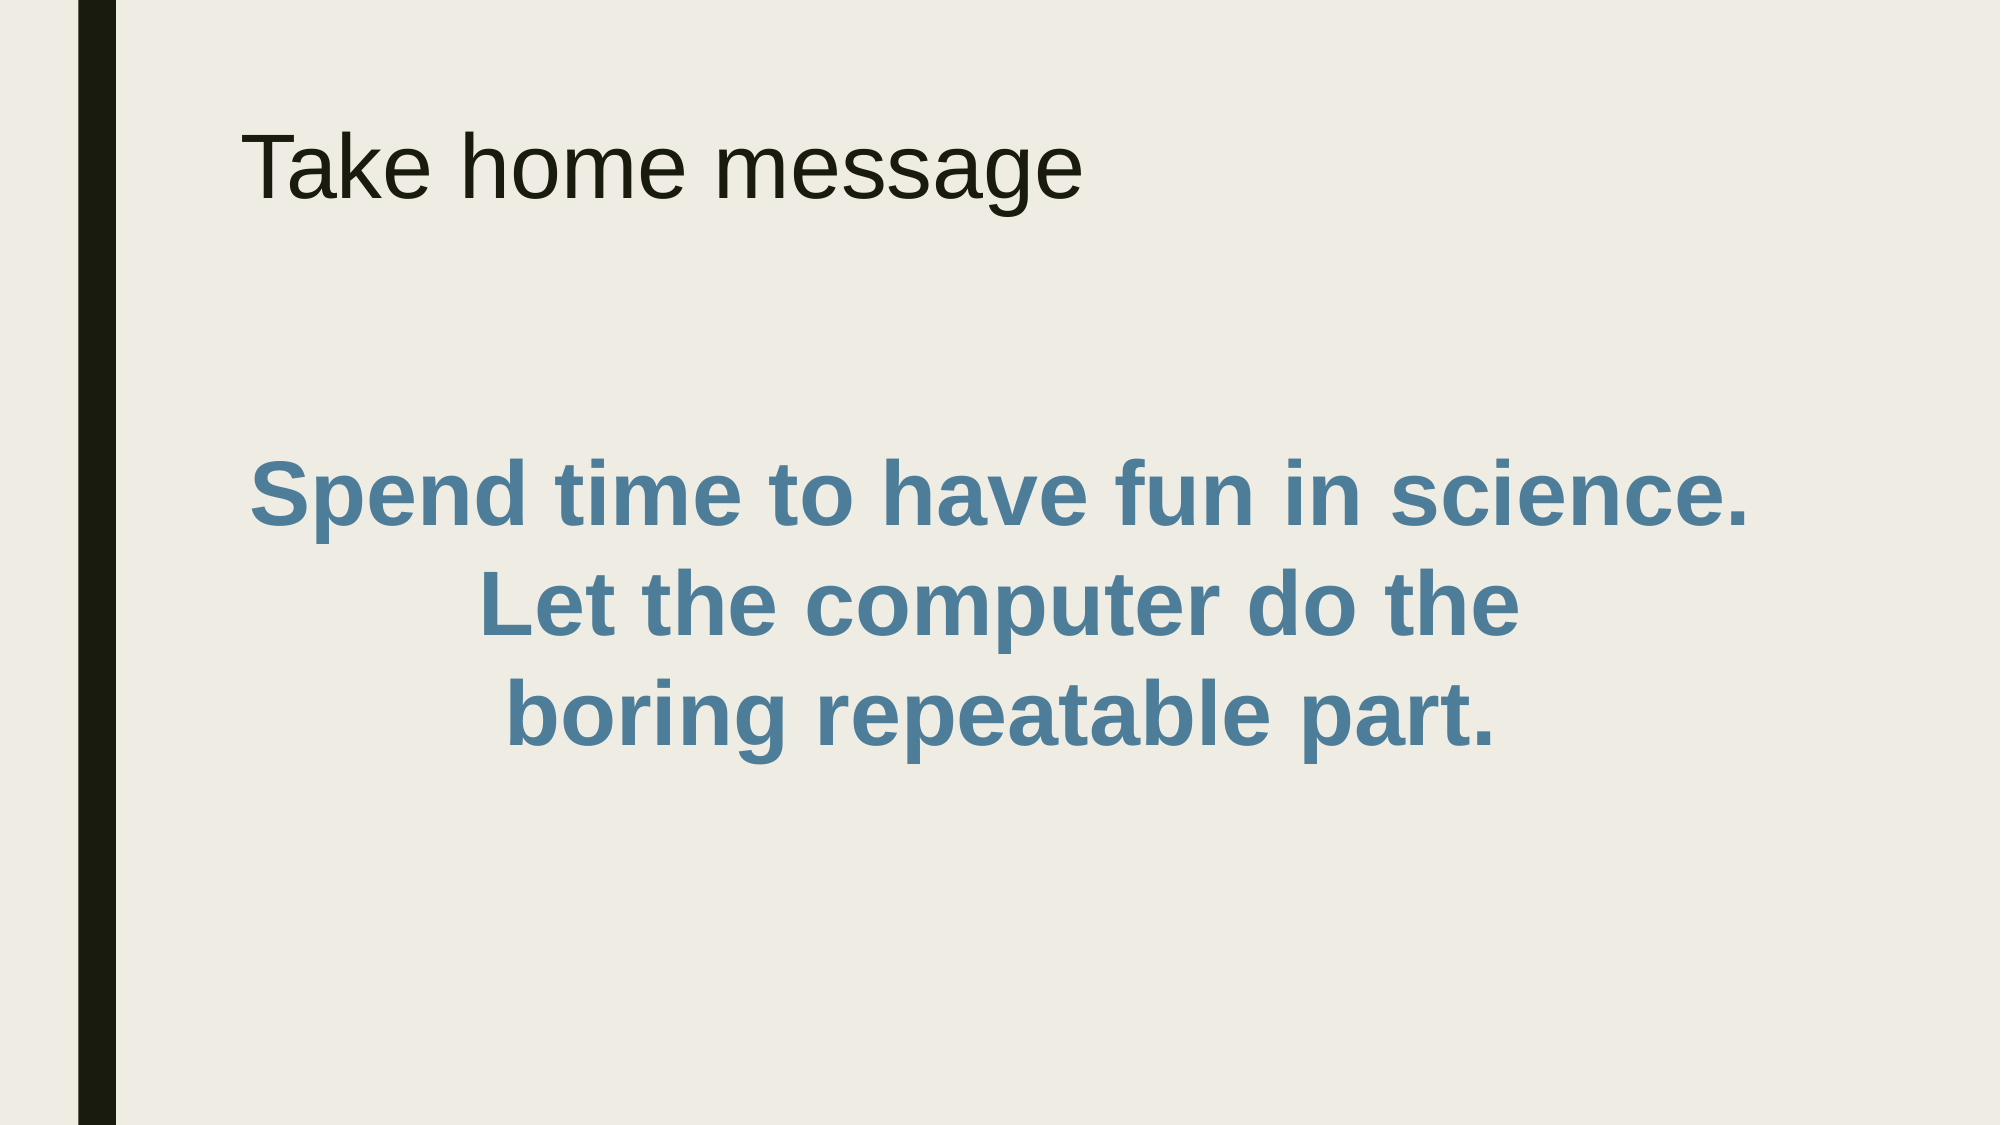

# Take home message
Spend time to have fun in science.
 Let the computer do the
boring repeatable part.